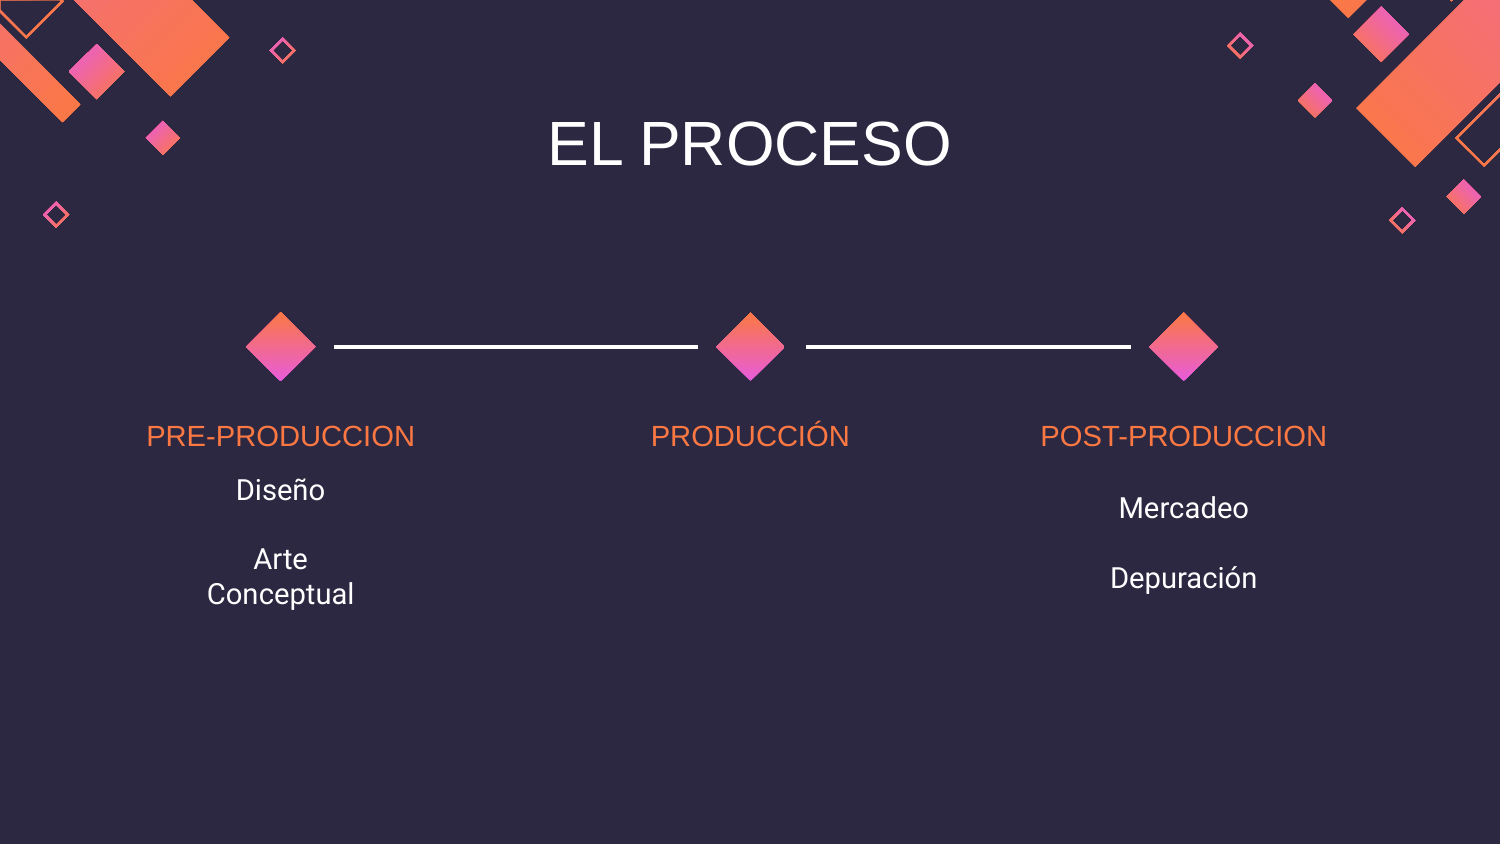

# EL PROCESO

PRE-PRODUCCION
PRODUCCIÓN
POST-PRODUCCION
Diseño
Mercadeo
Arte Conceptual
Depuración